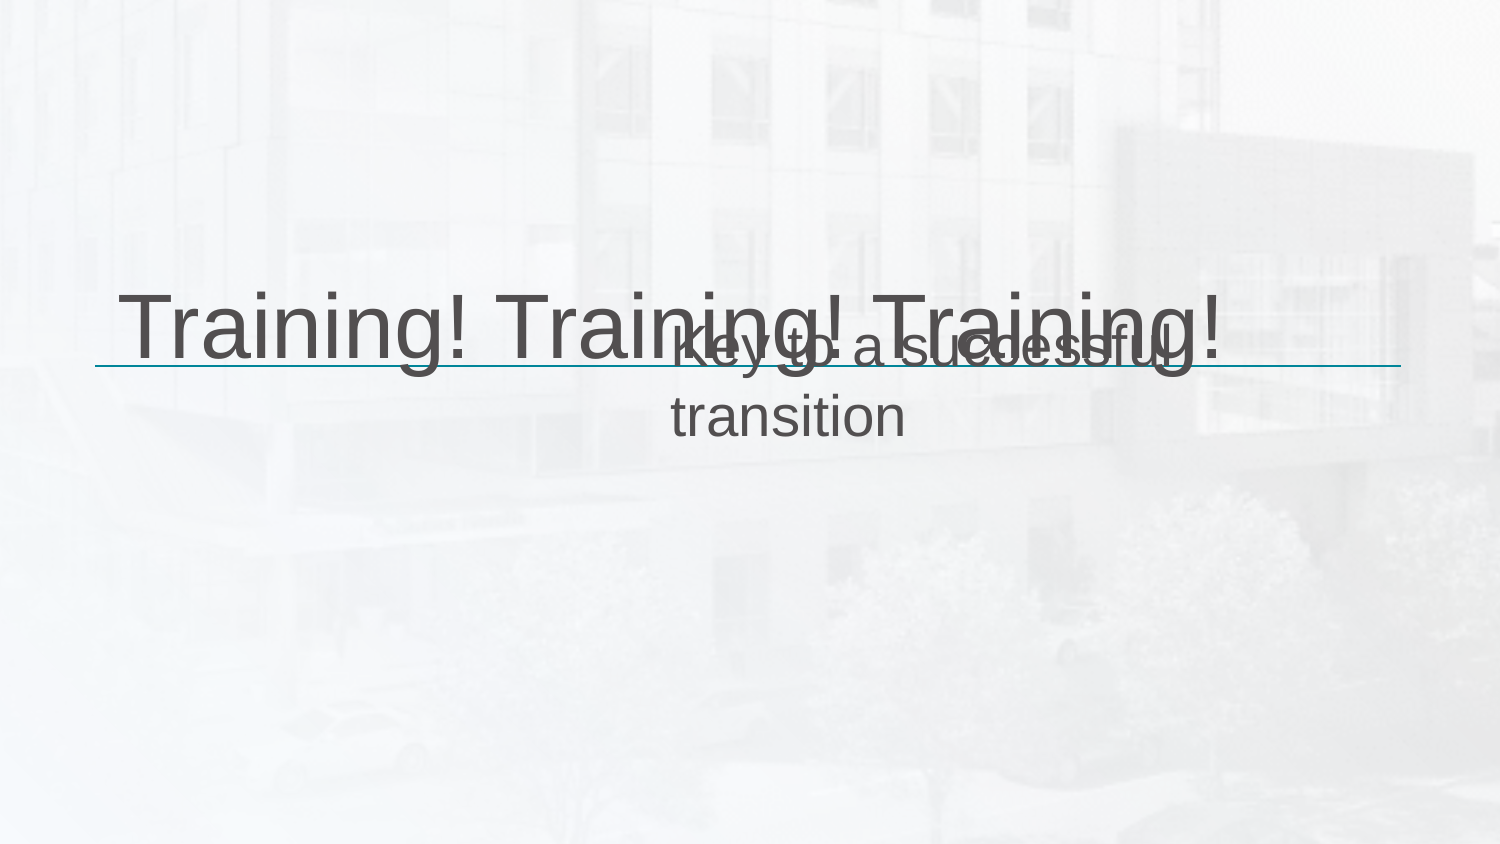

# Training! Training! Training!
Key to a successful transition